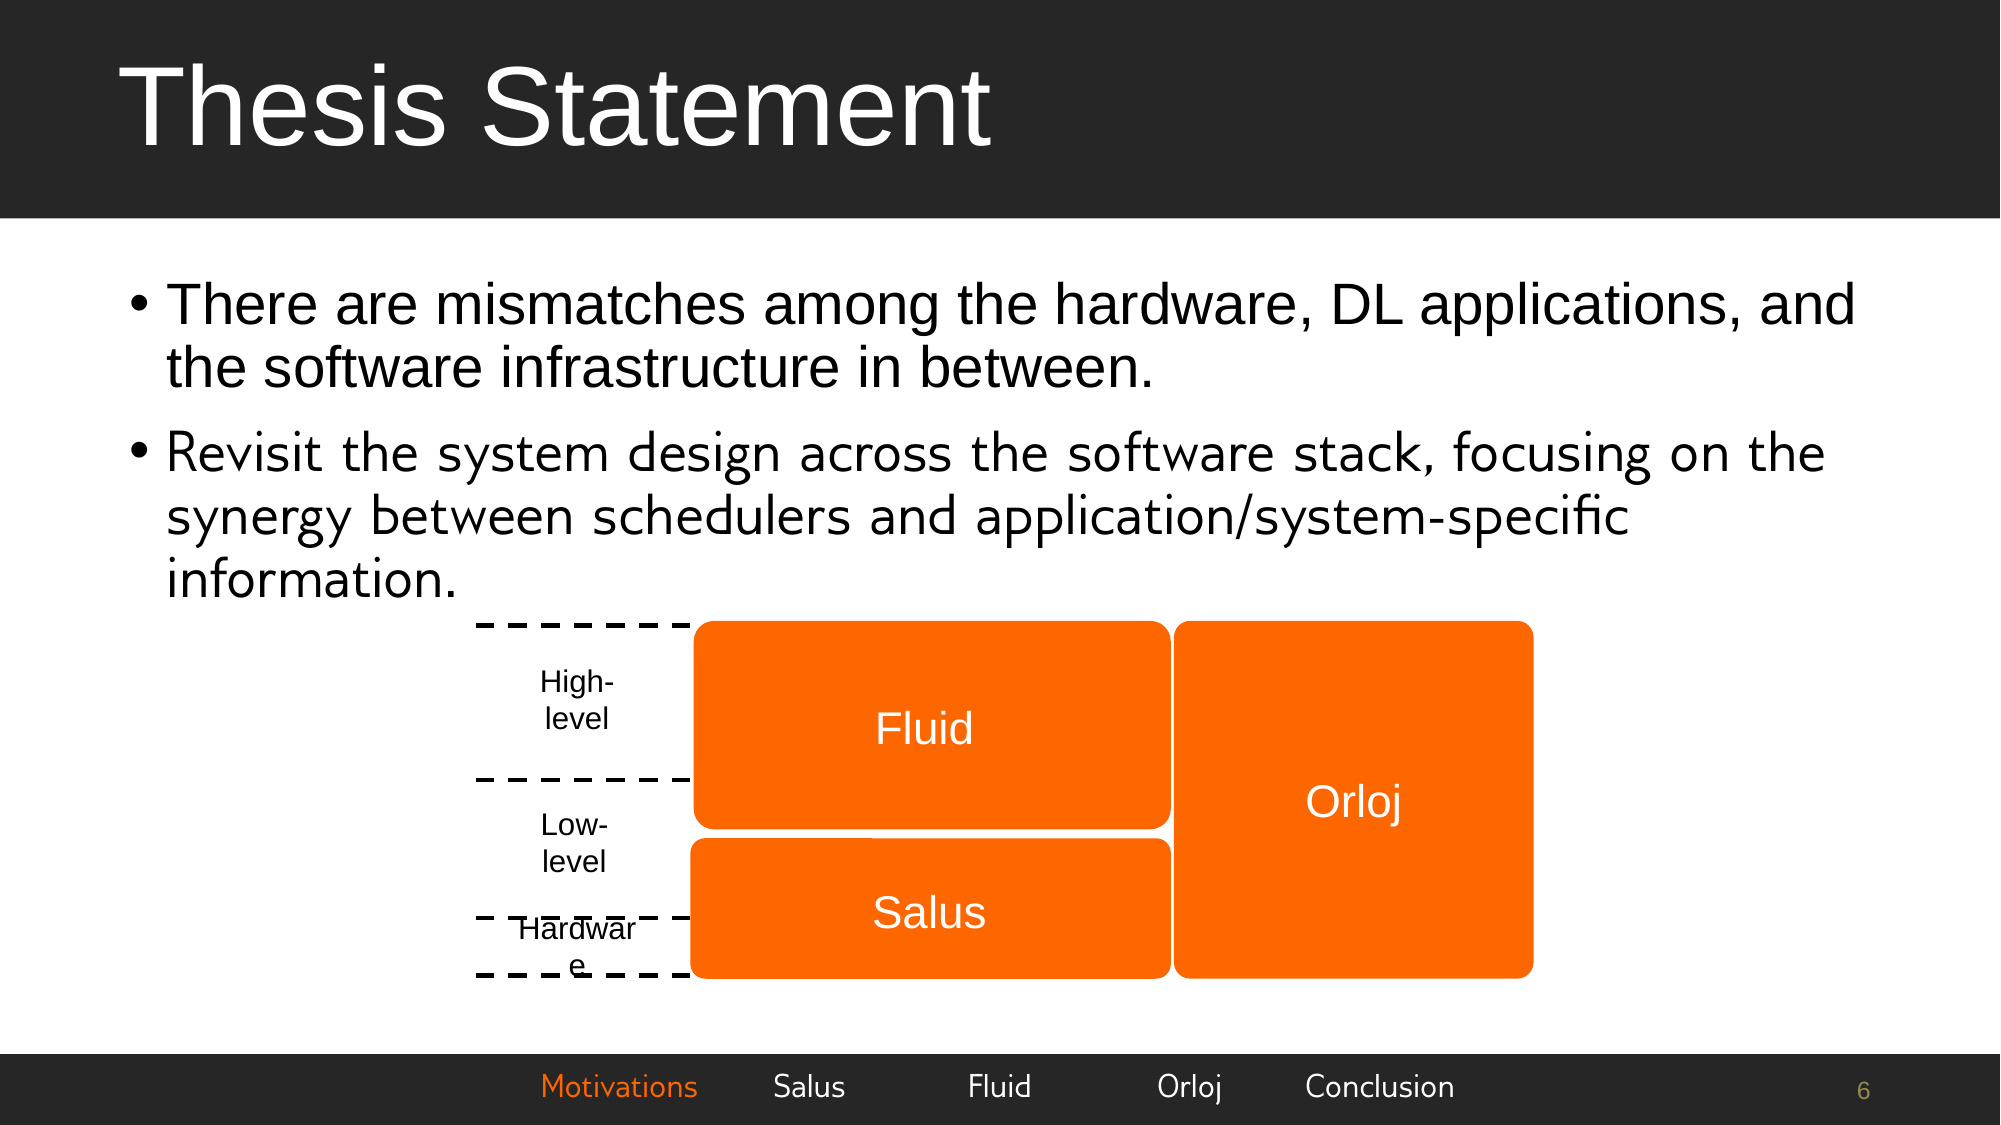

# Thesis Statement
There are mismatches among the hardware, DL applications, and the software infrastructure in between.
Revisit the system design across the software stack, focusing on the synergy between schedulers and application/system-specific information.
New applications
New metrics beyond predictive accuracy
High-level
Low-level
New types of hardware
Hardware

Fluid
Orloj

Salus
| Motivations | Salus | Fluid | Orloj | Conclusion |
| --- | --- | --- | --- | --- |
6